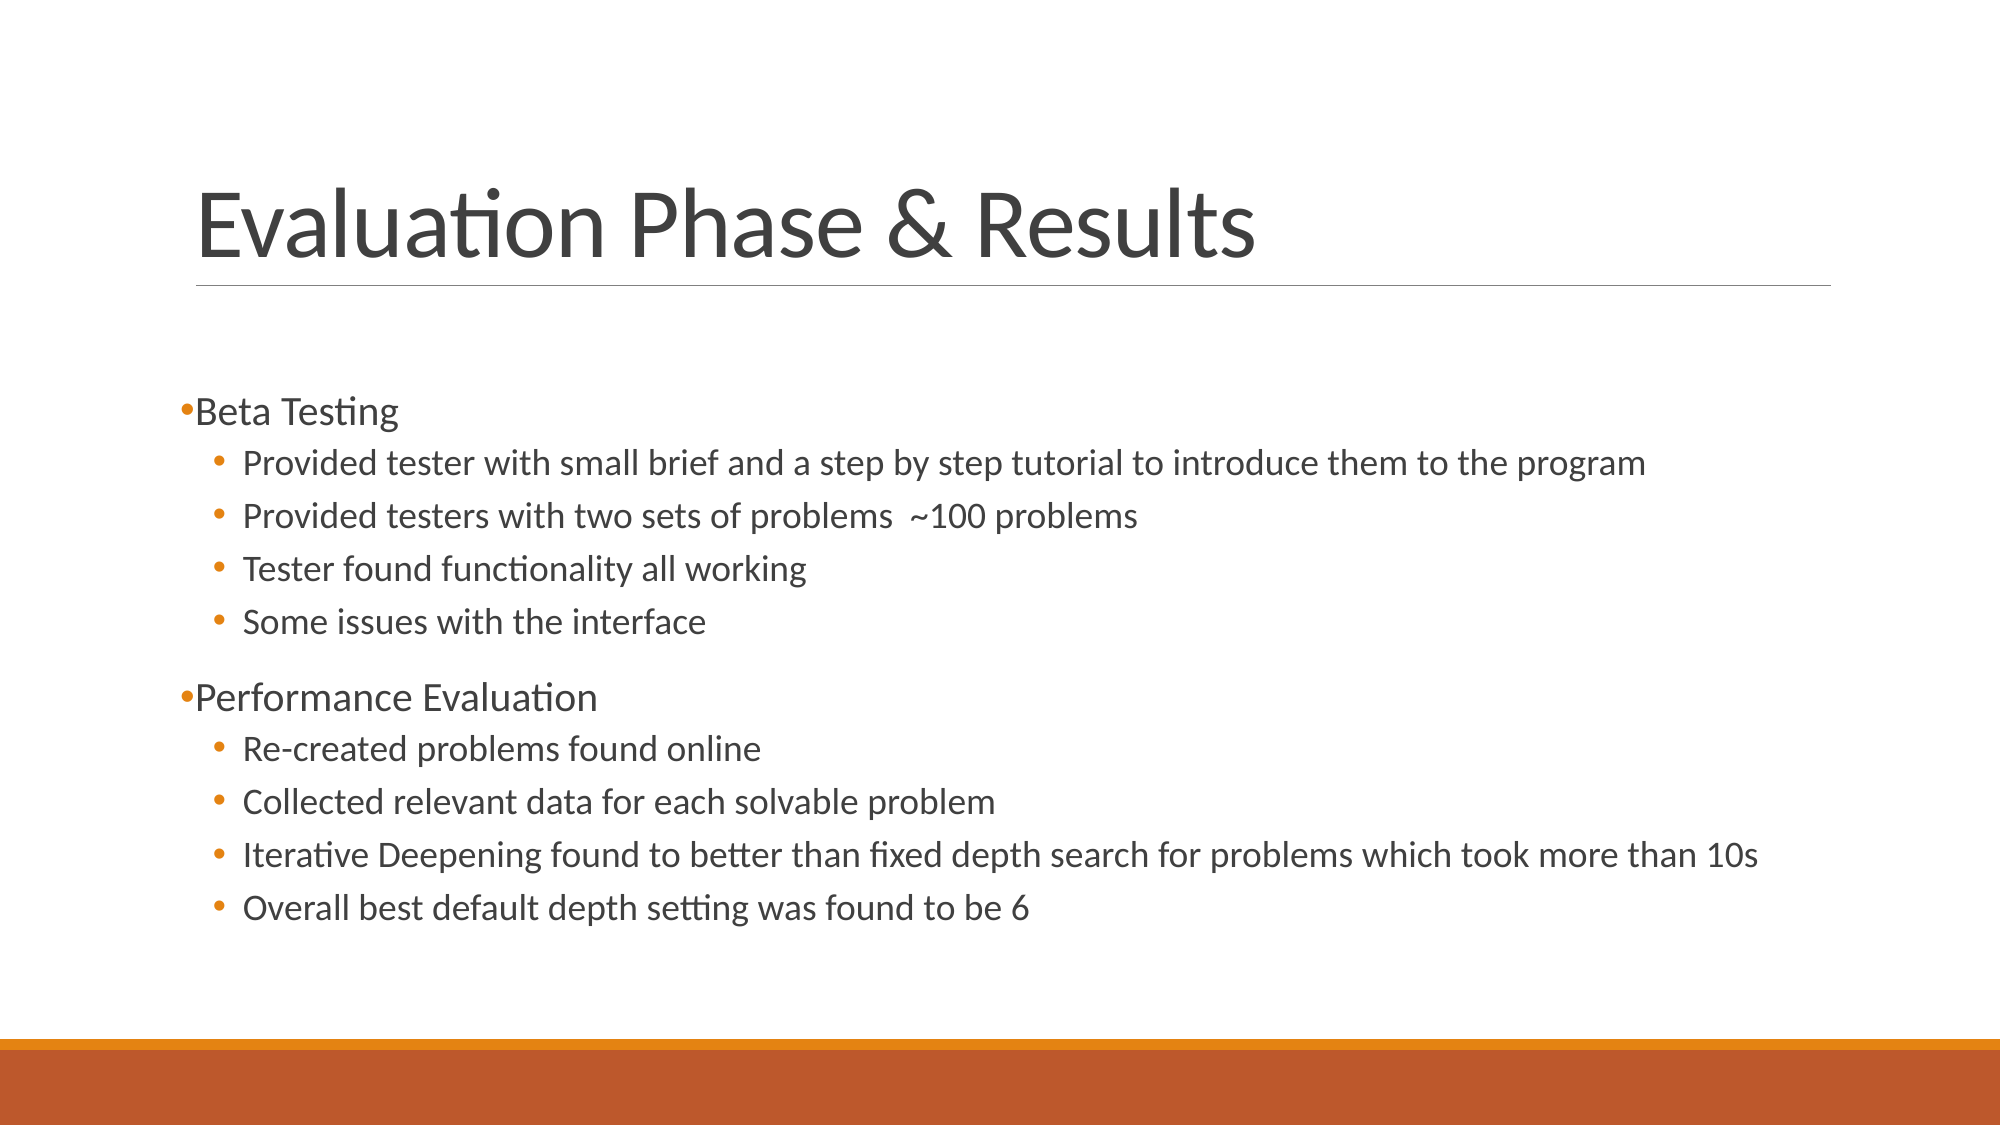

# Evaluation Phase & Results

Beta Testing
Provided tester with small brief and a step by step tutorial to introduce them to the program
Provided testers with two sets of problems  ~100 problems
Tester found functionality all working
Some issues with the interface
Performance Evaluation
Re-created problems found online
Collected relevant data for each solvable problem
Iterative Deepening found to better than fixed depth search for problems which took more than 10s
Overall best default depth setting was found to be 6